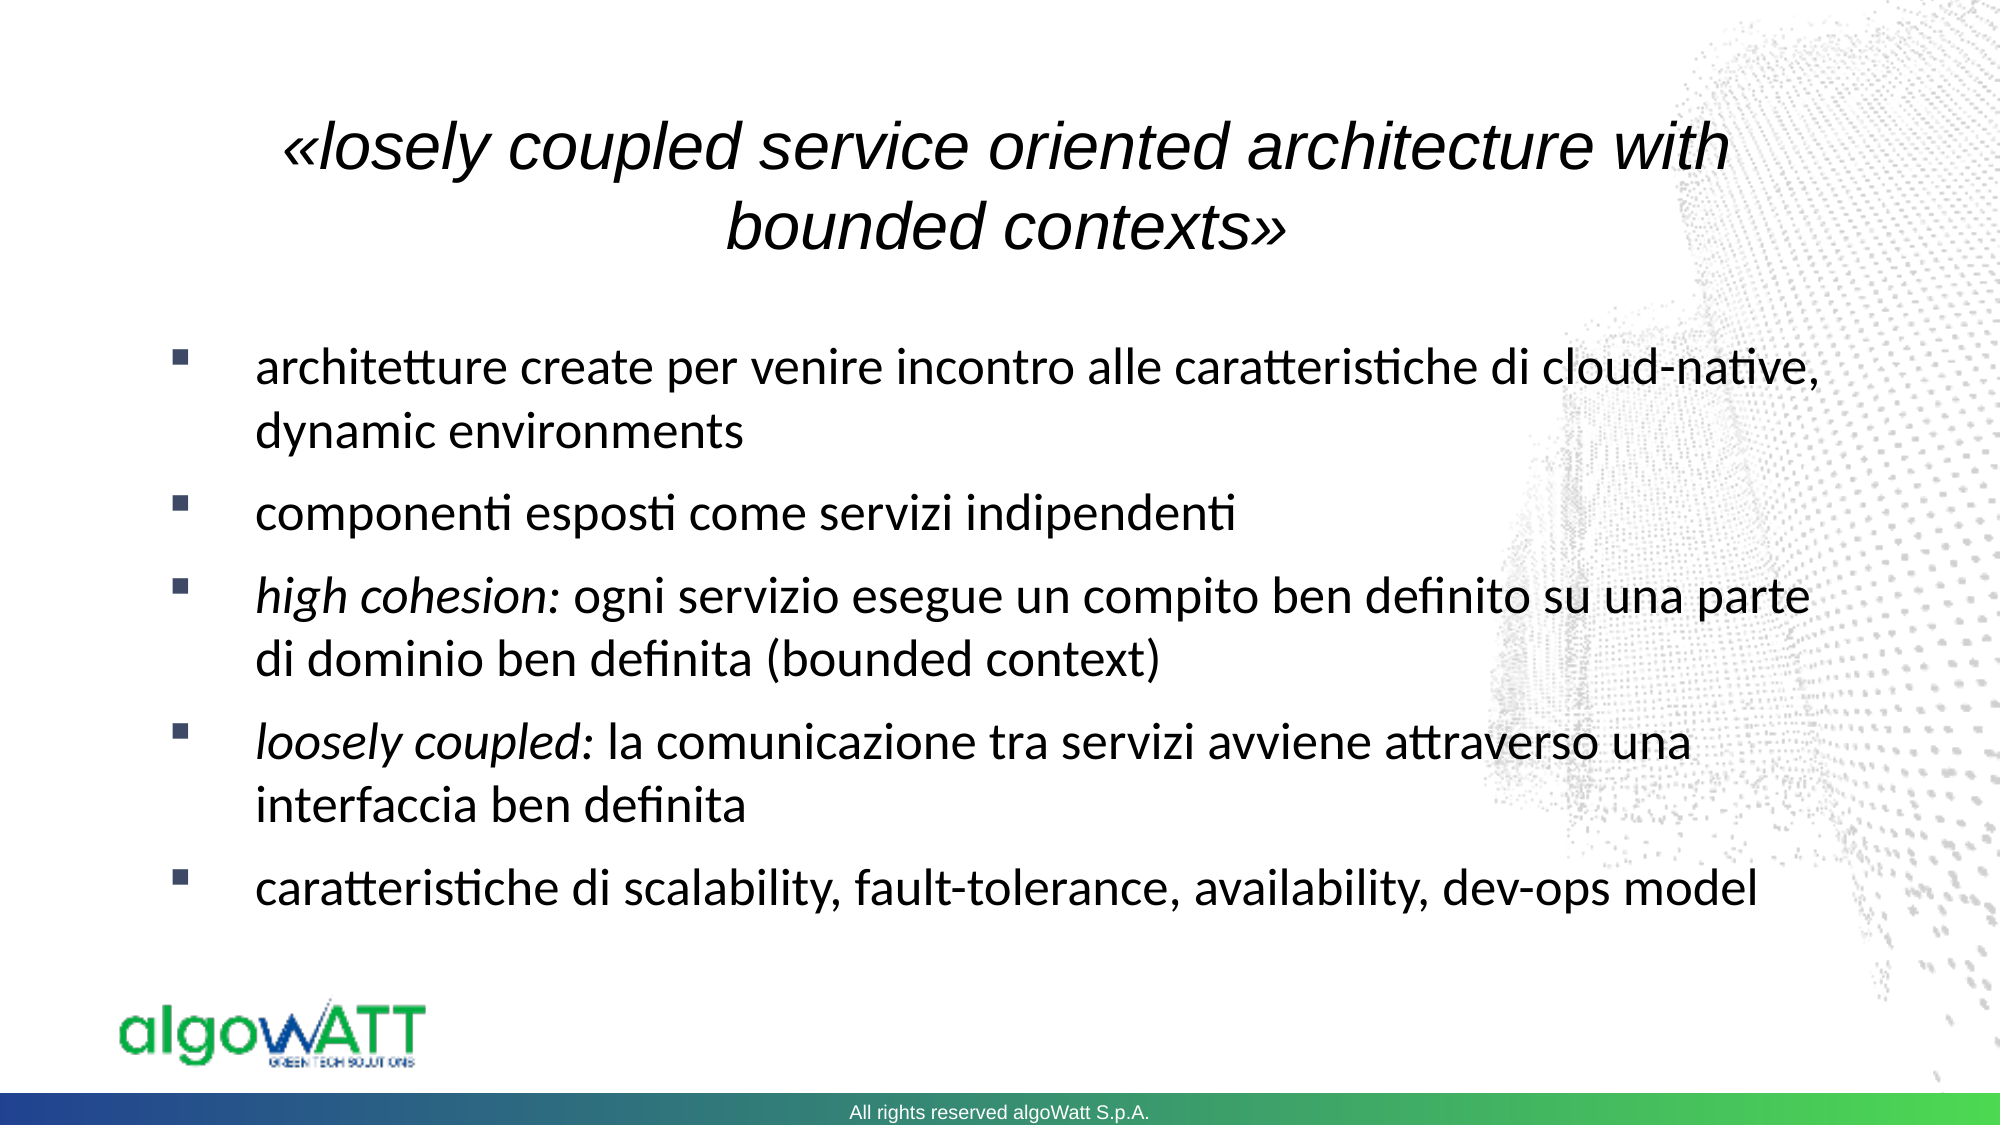

«losely coupled service oriented architecture with bounded contexts»
architetture create per venire incontro alle caratteristiche di cloud-native, dynamic environments
componenti esposti come servizi indipendenti
high cohesion: ogni servizio esegue un compito ben definito su una parte di dominio ben definita (bounded context)
loosely coupled: la comunicazione tra servizi avviene attraverso una interfaccia ben definita
caratteristiche di scalability, fault-tolerance, availability, dev-ops model

All rights reserved algoWatt S.p.A.